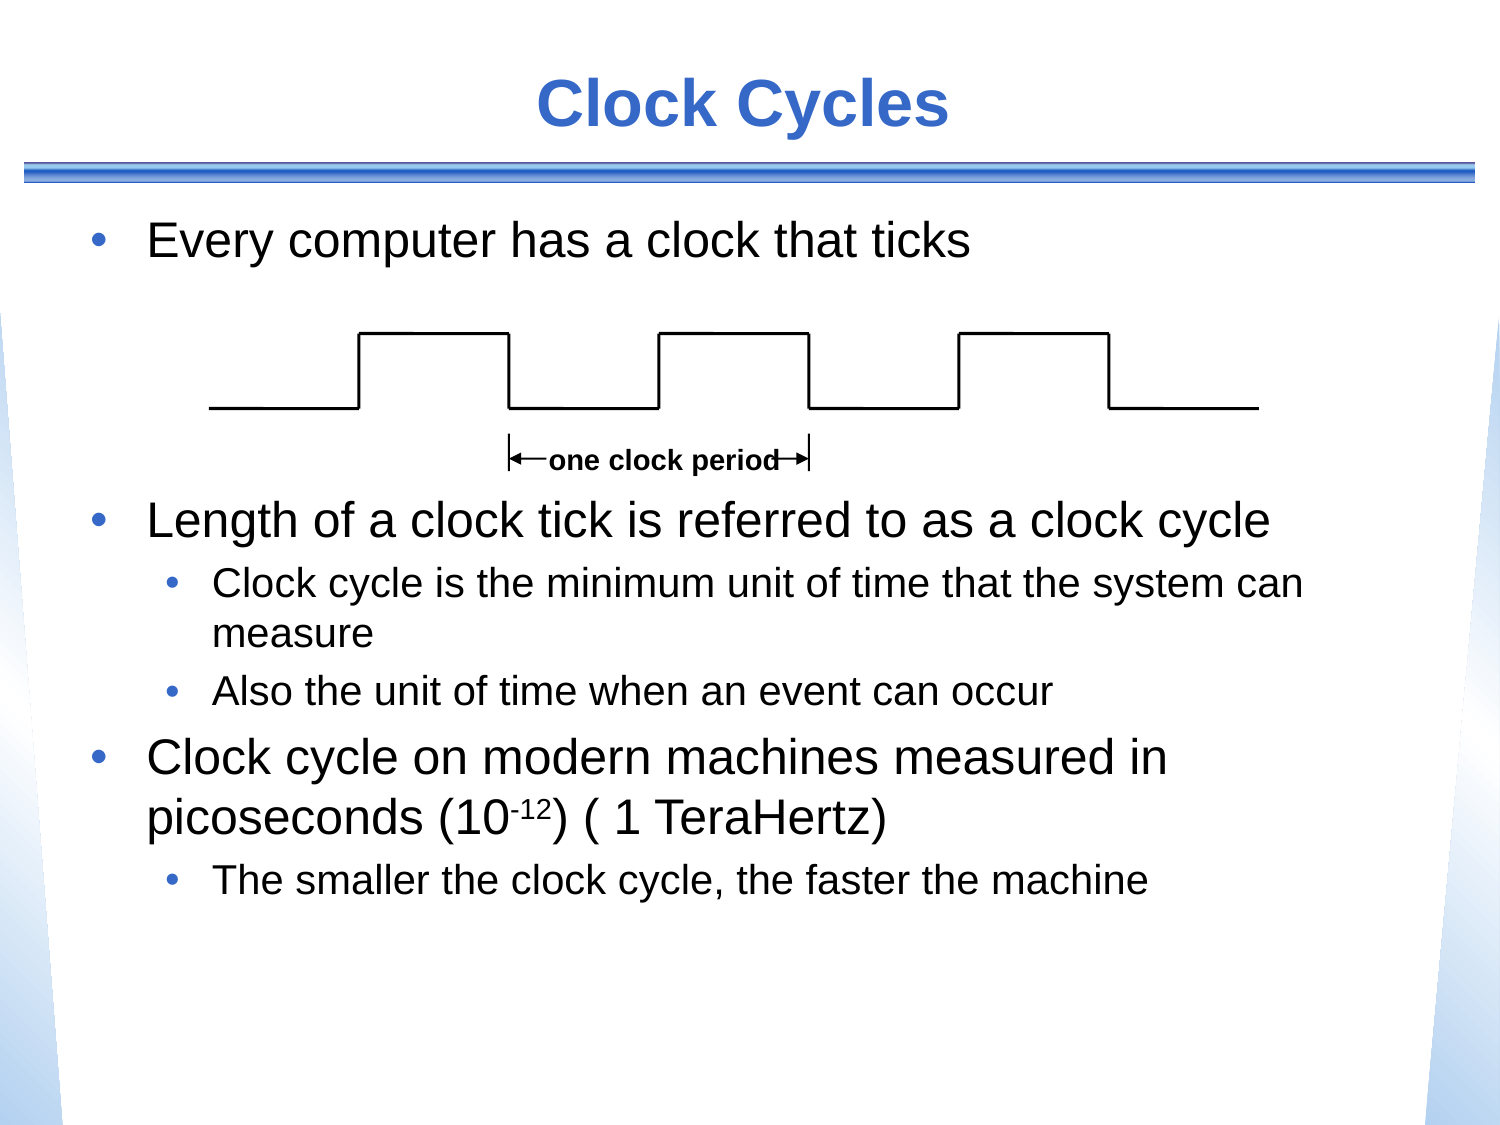

# Clock Cycles
Every computer has a clock that ticks

Length of a clock tick is referred to as a clock cycle
Clock cycle is the minimum unit of time that the system can measure
Also the unit of time when an event can occur
Clock cycle on modern machines measured in picoseconds (10-12) ( 1 TeraHertz)
The smaller the clock cycle, the faster the machine

one clock period